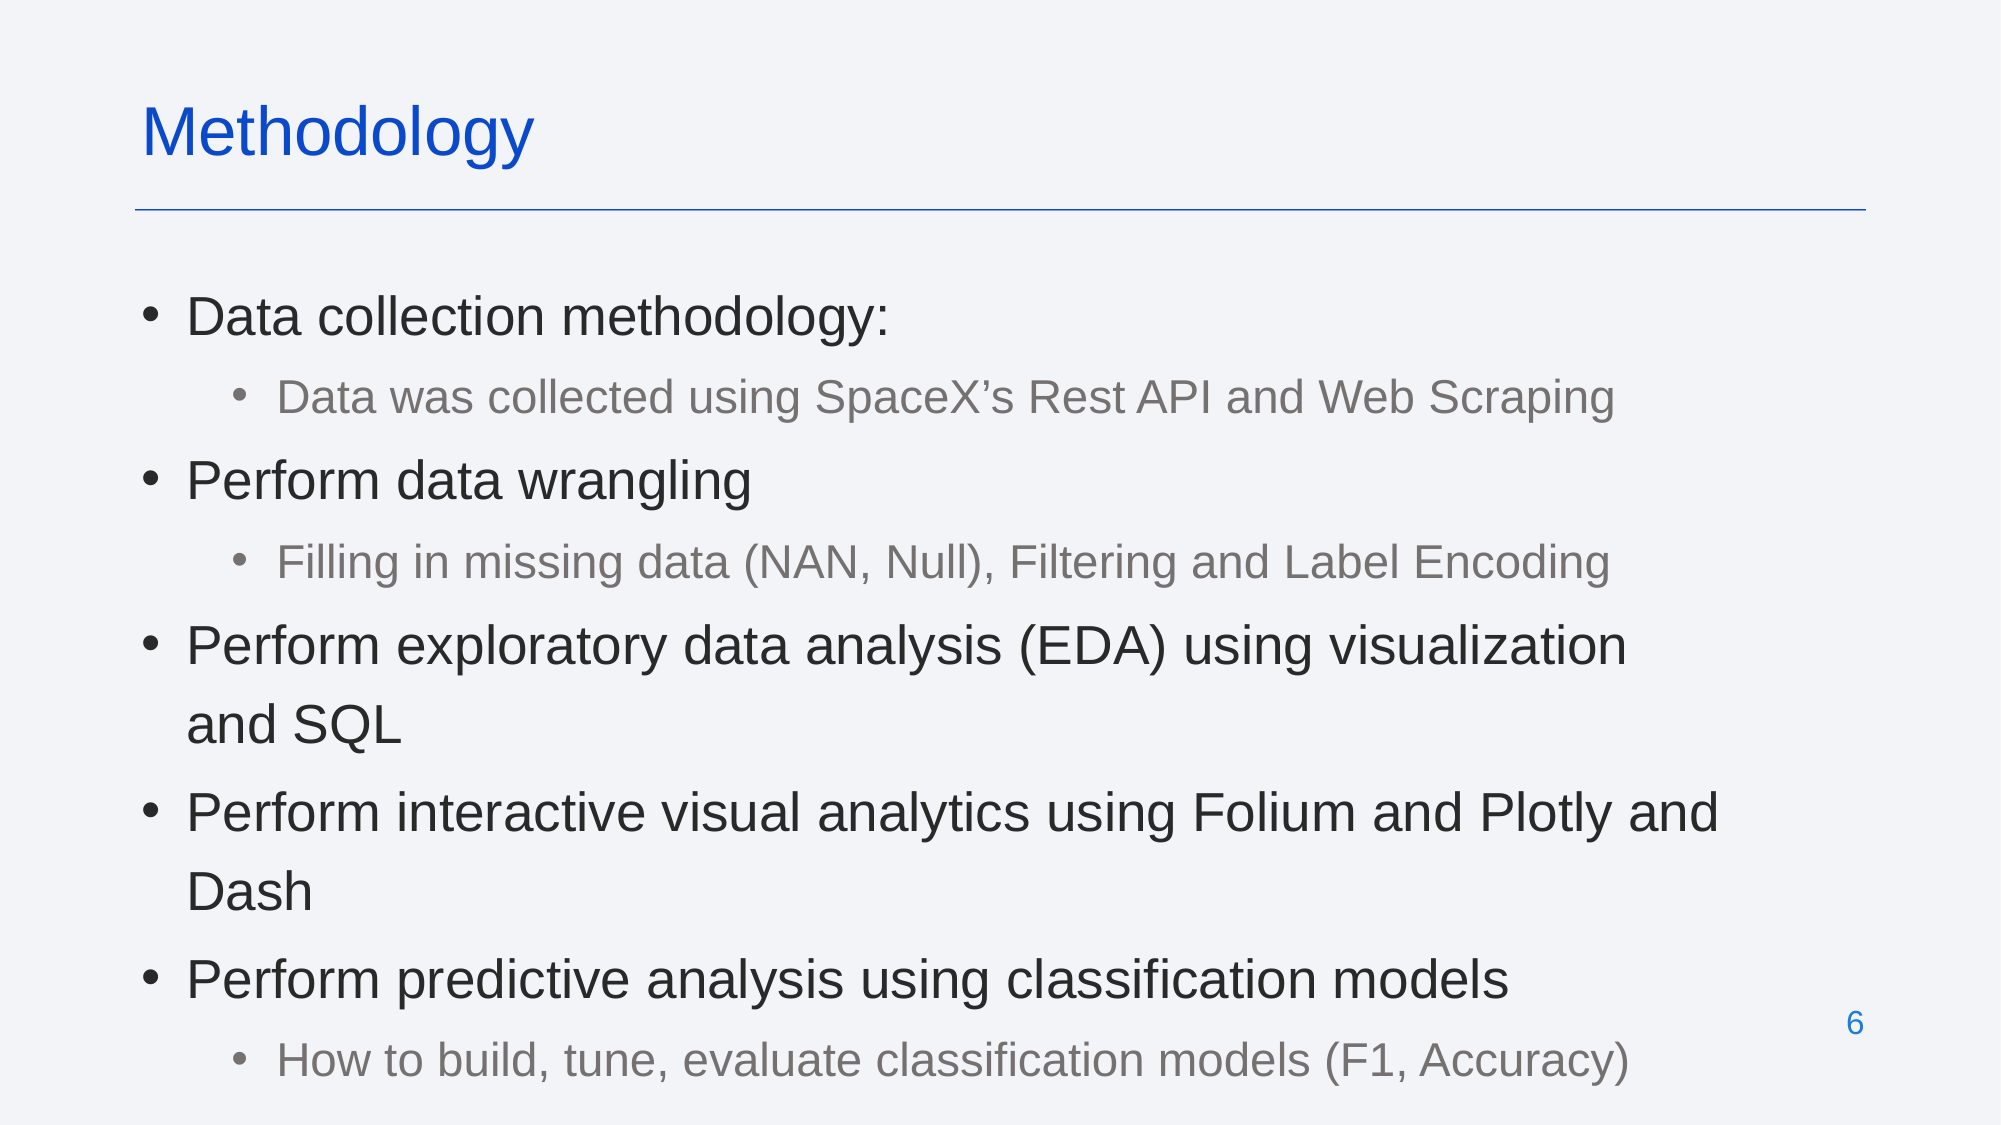

Methodology
Data collection methodology:
Data was collected using SpaceX’s Rest API and Web Scraping
Perform data wrangling
Filling in missing data (NAN, Null), Filtering and Label Encoding
Perform exploratory data analysis (EDA) using visualization and SQL
Perform interactive visual analytics using Folium and Plotly and Dash
Perform predictive analysis using classification models
How to build, tune, evaluate classification models (F1, Accuracy)

6